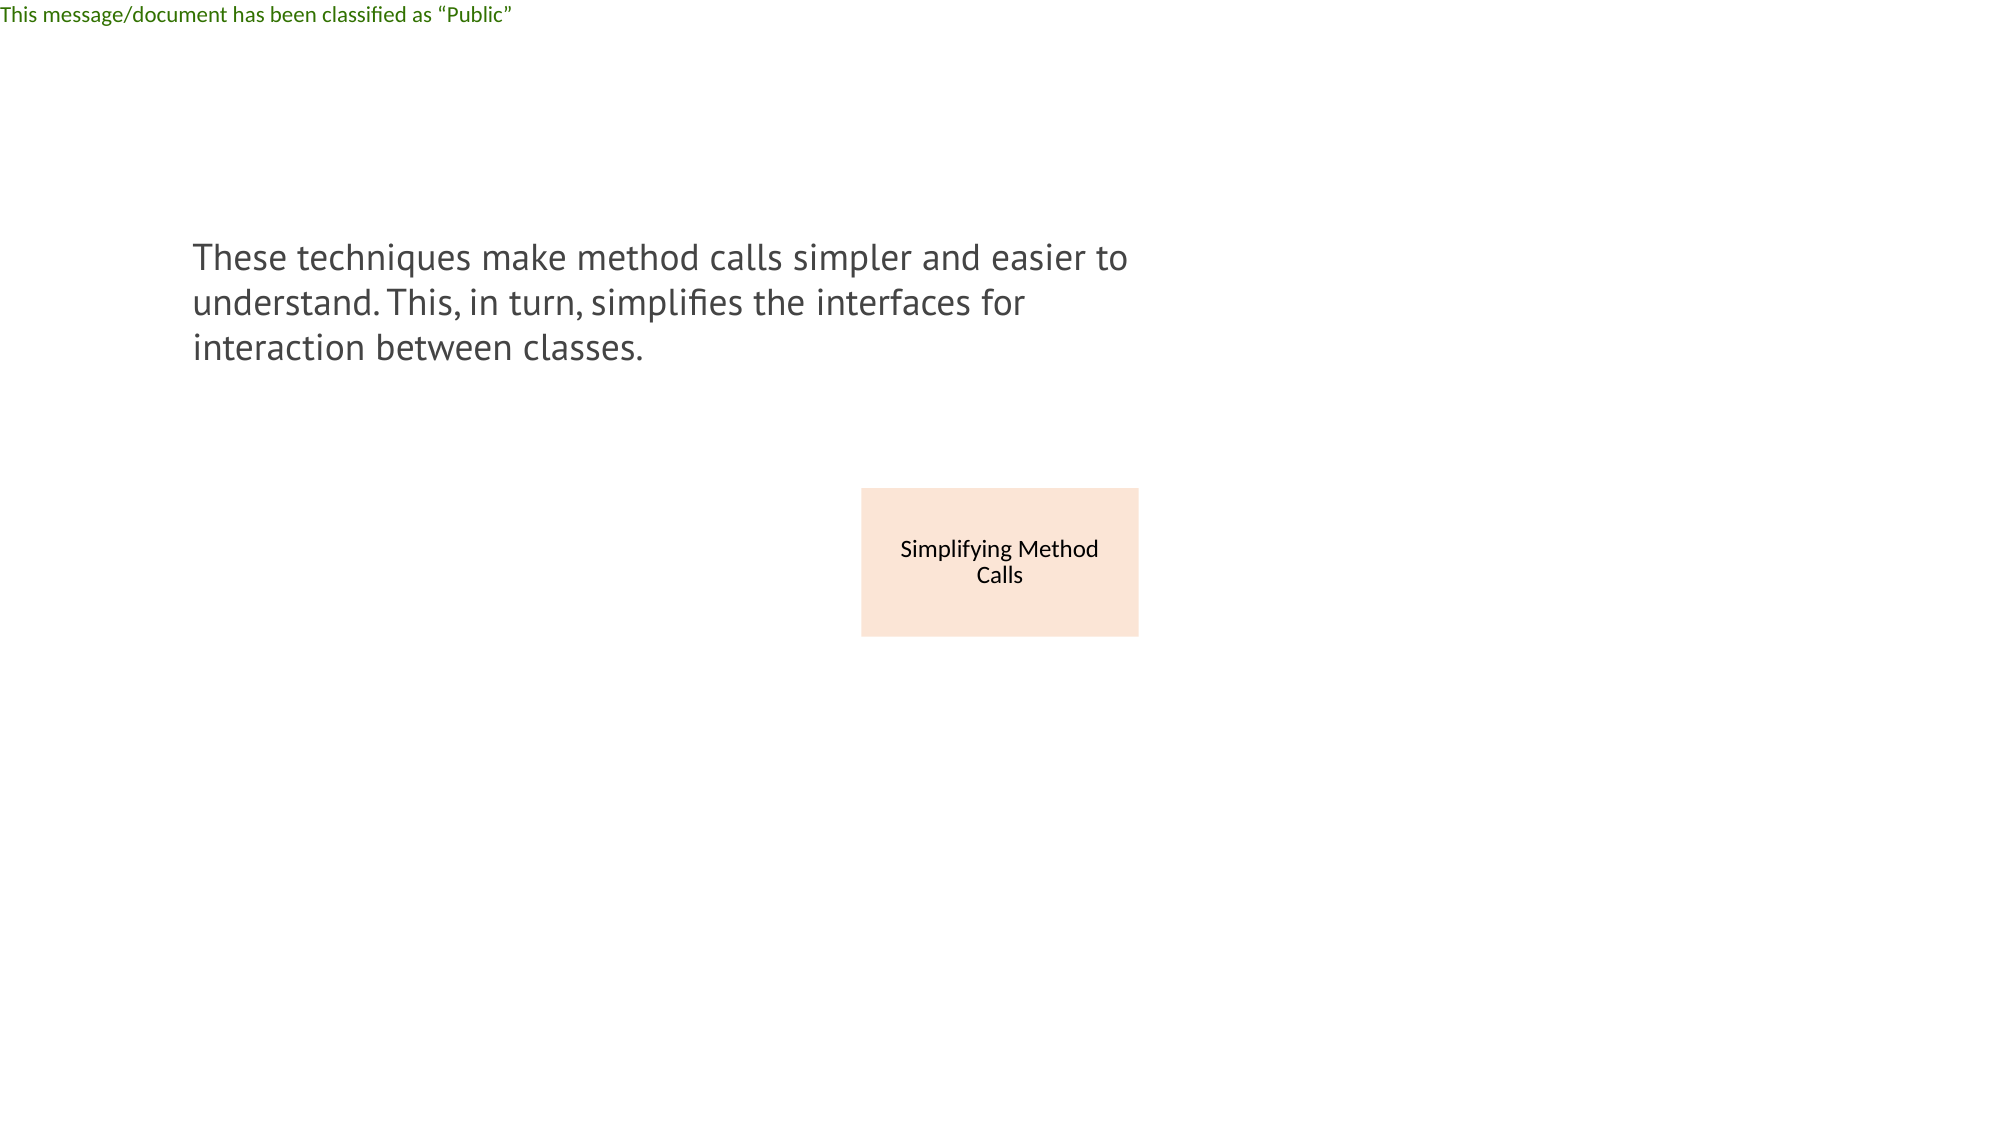

These techniques make method calls simpler and easier to understand. This, in turn, simplifies the interfaces for interaction between classes.
Simplifying Method Calls